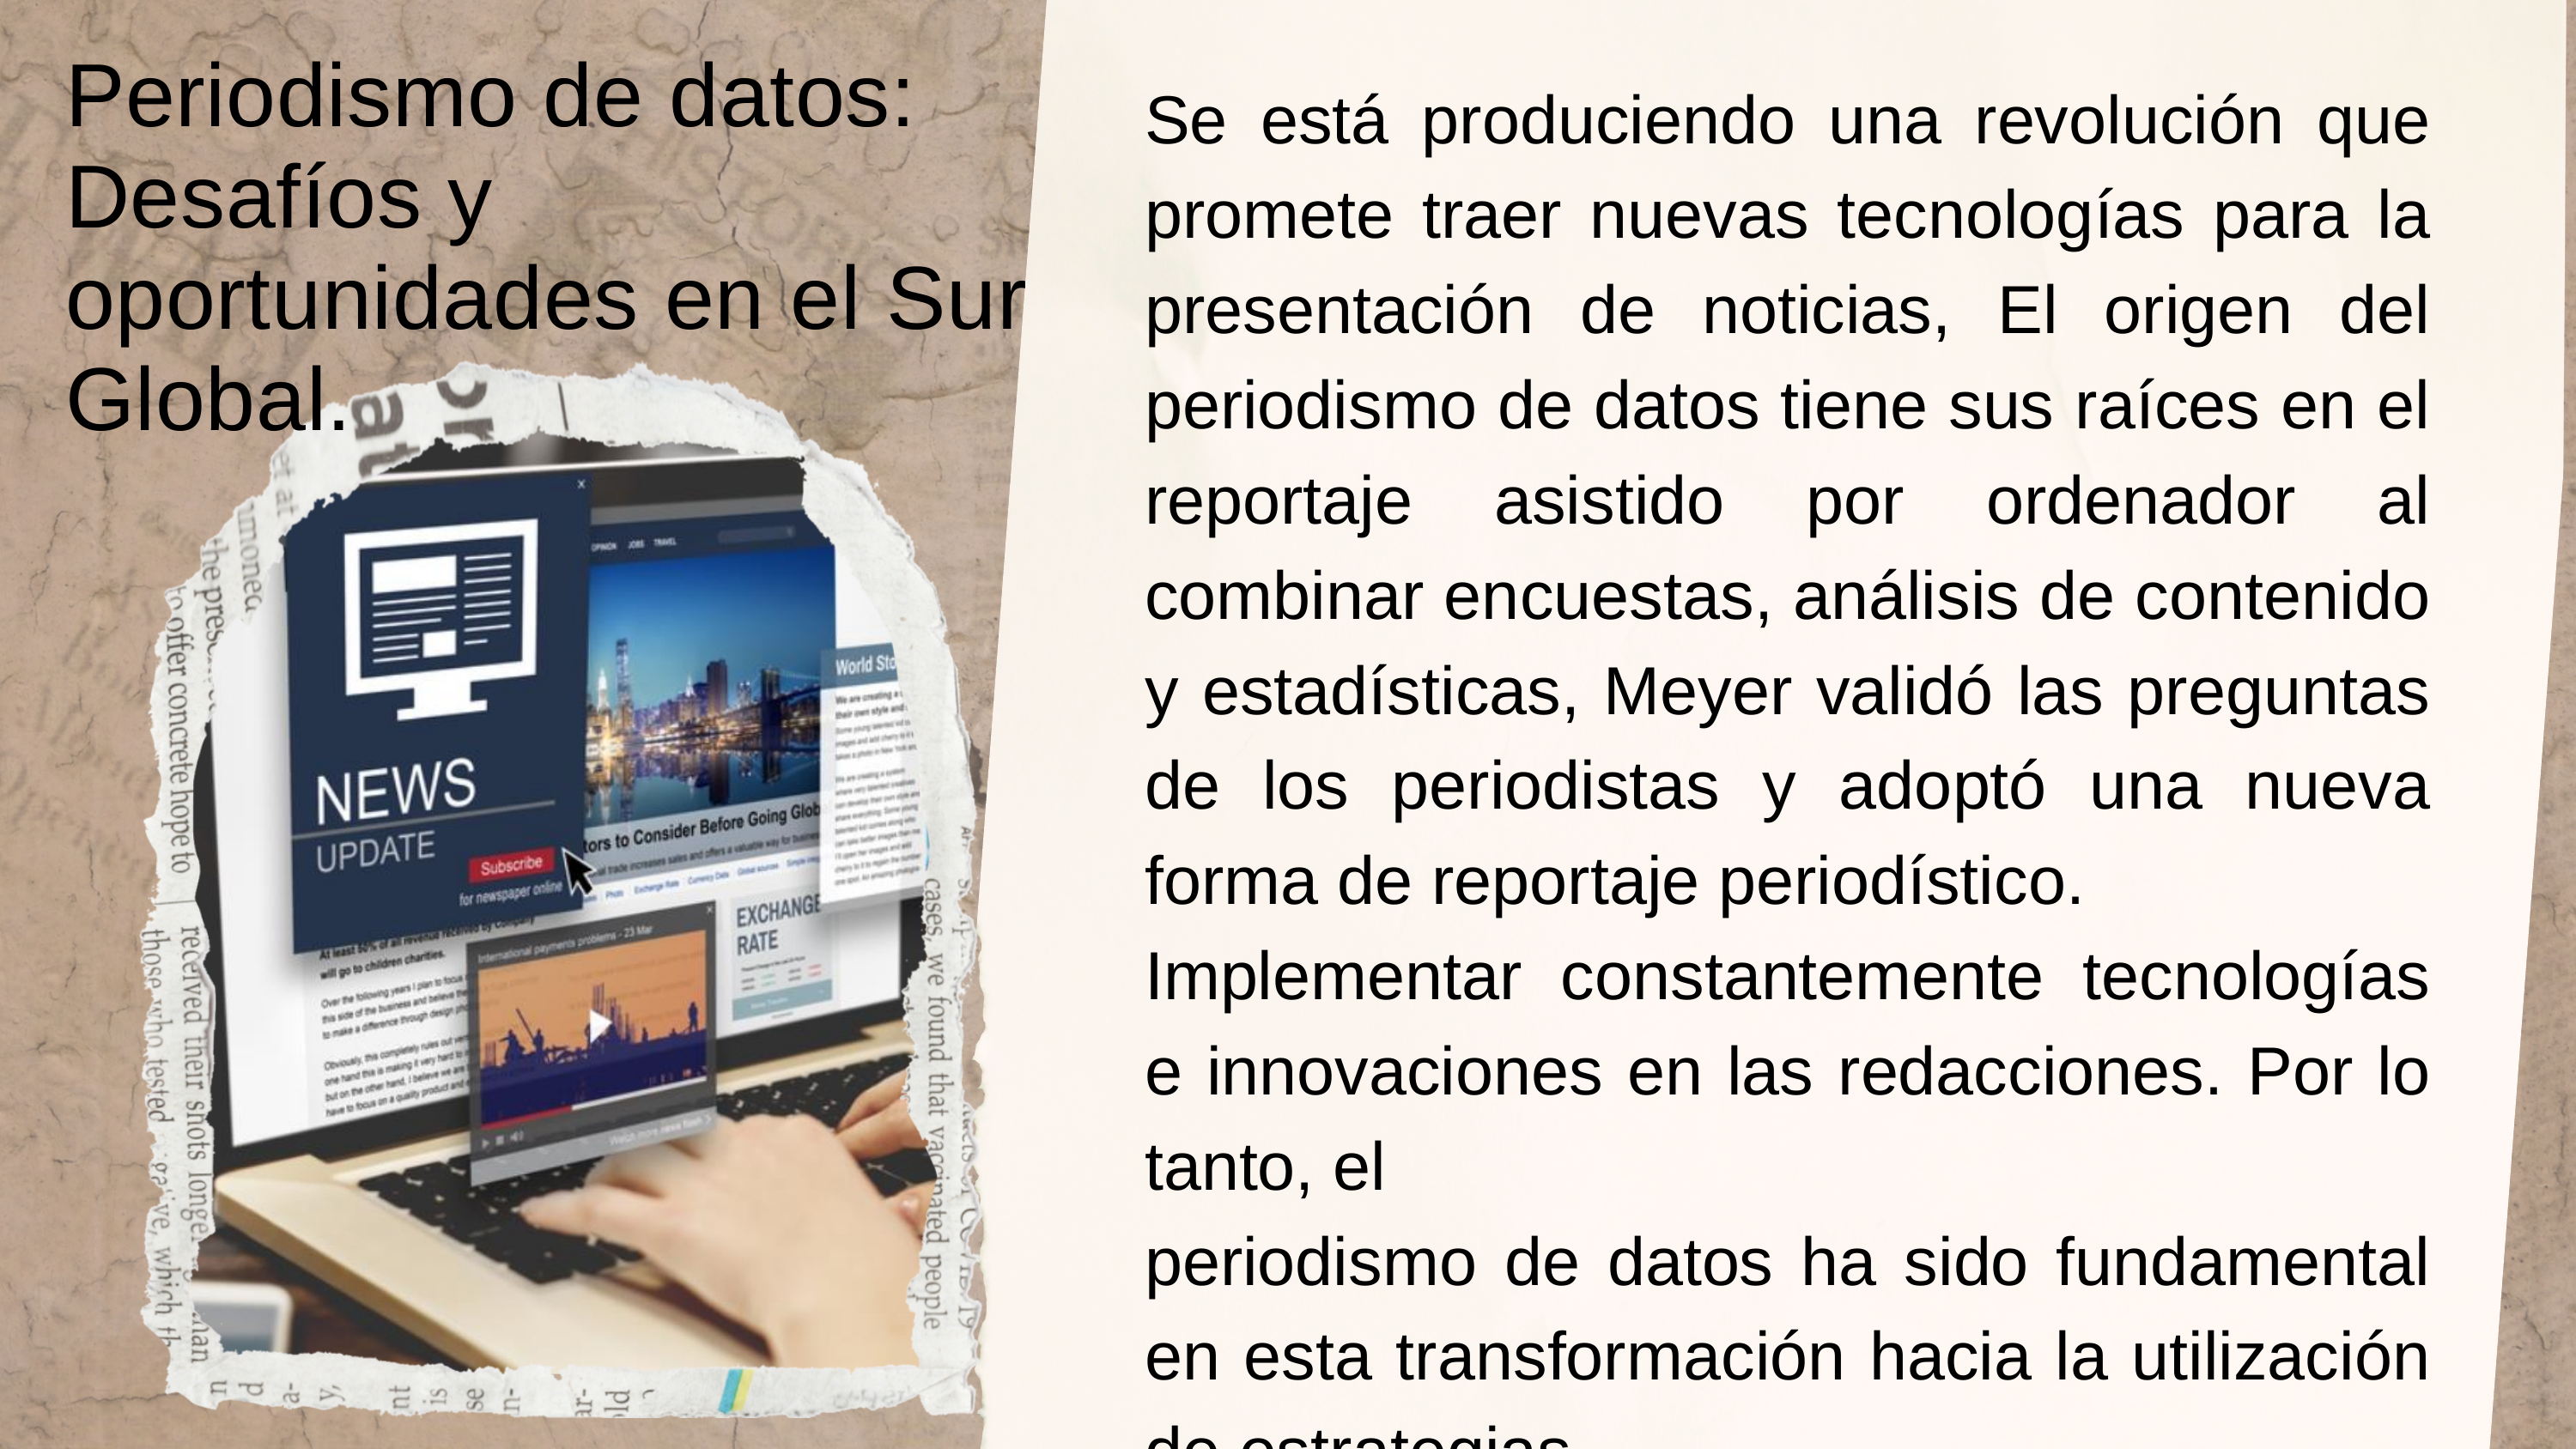

Periodismo de datos: Desafíos y oportunidades en el Sur Global.
Se está produciendo una revolución que promete traer nuevas tecnologías para la presentación de noticias, El origen del periodismo de datos tiene sus raíces en el reportaje asistido por ordenador al combinar encuestas, análisis de contenido y estadísticas, Meyer validó las preguntas de los periodistas y adoptó una nueva forma de reportaje periodístico.
Implementar constantemente tecnologías e innovaciones en las redacciones. Por lo tanto, el
periodismo de datos ha sido fundamental en esta transformación hacia la utilización de estrategias
de IA en las redacciones, como se analiza en la siguiente sección.